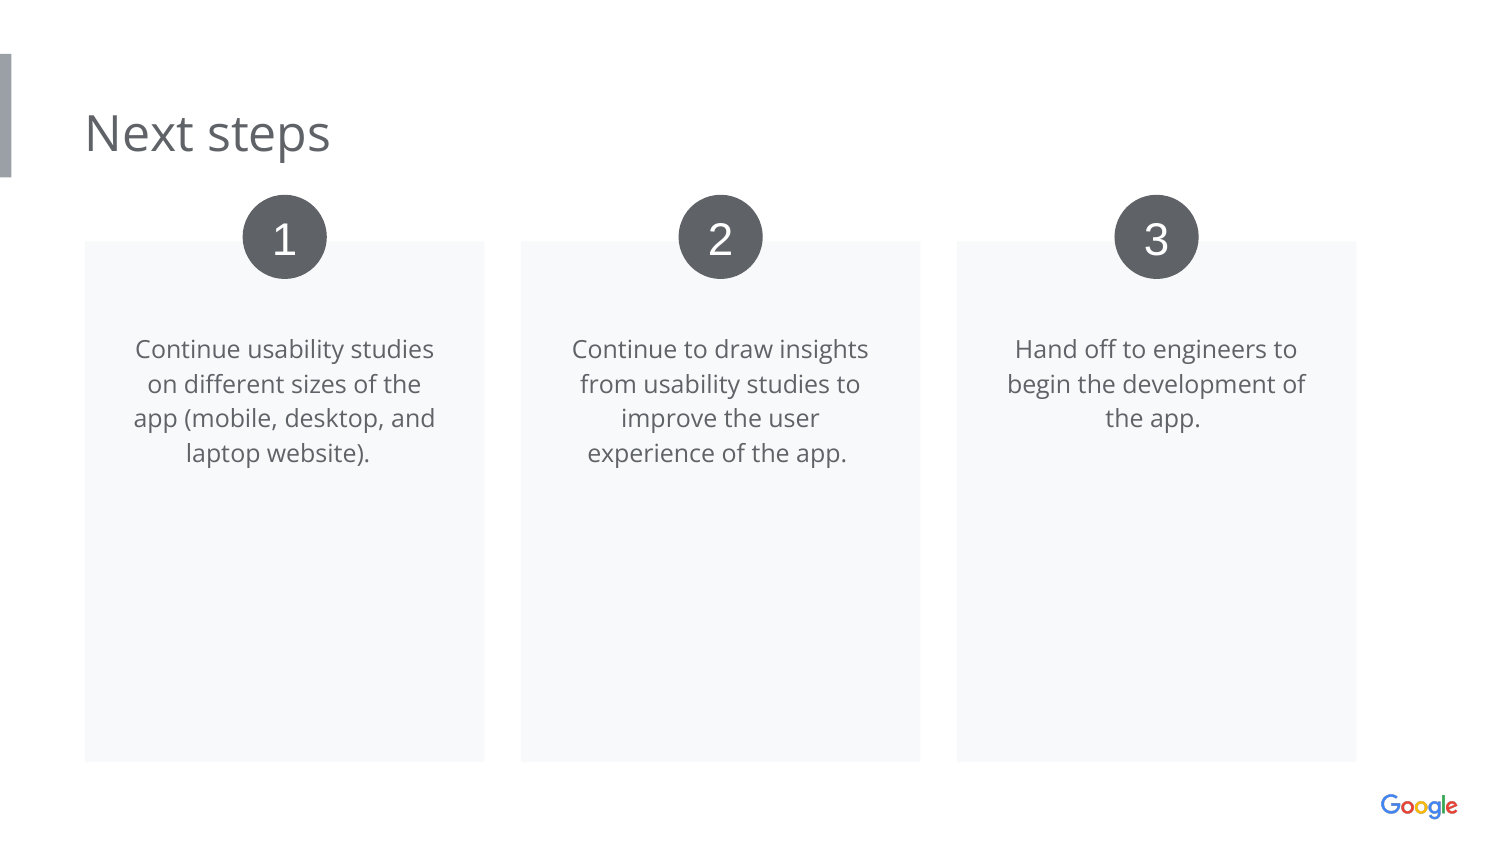

Next steps
1
2
3

Continue usability studies on different sizes of the app (mobile, desktop, and laptop website).
Continue to draw insights from usability studies to improve the user experience of the app.
Hand off to engineers to begin the development of the app.